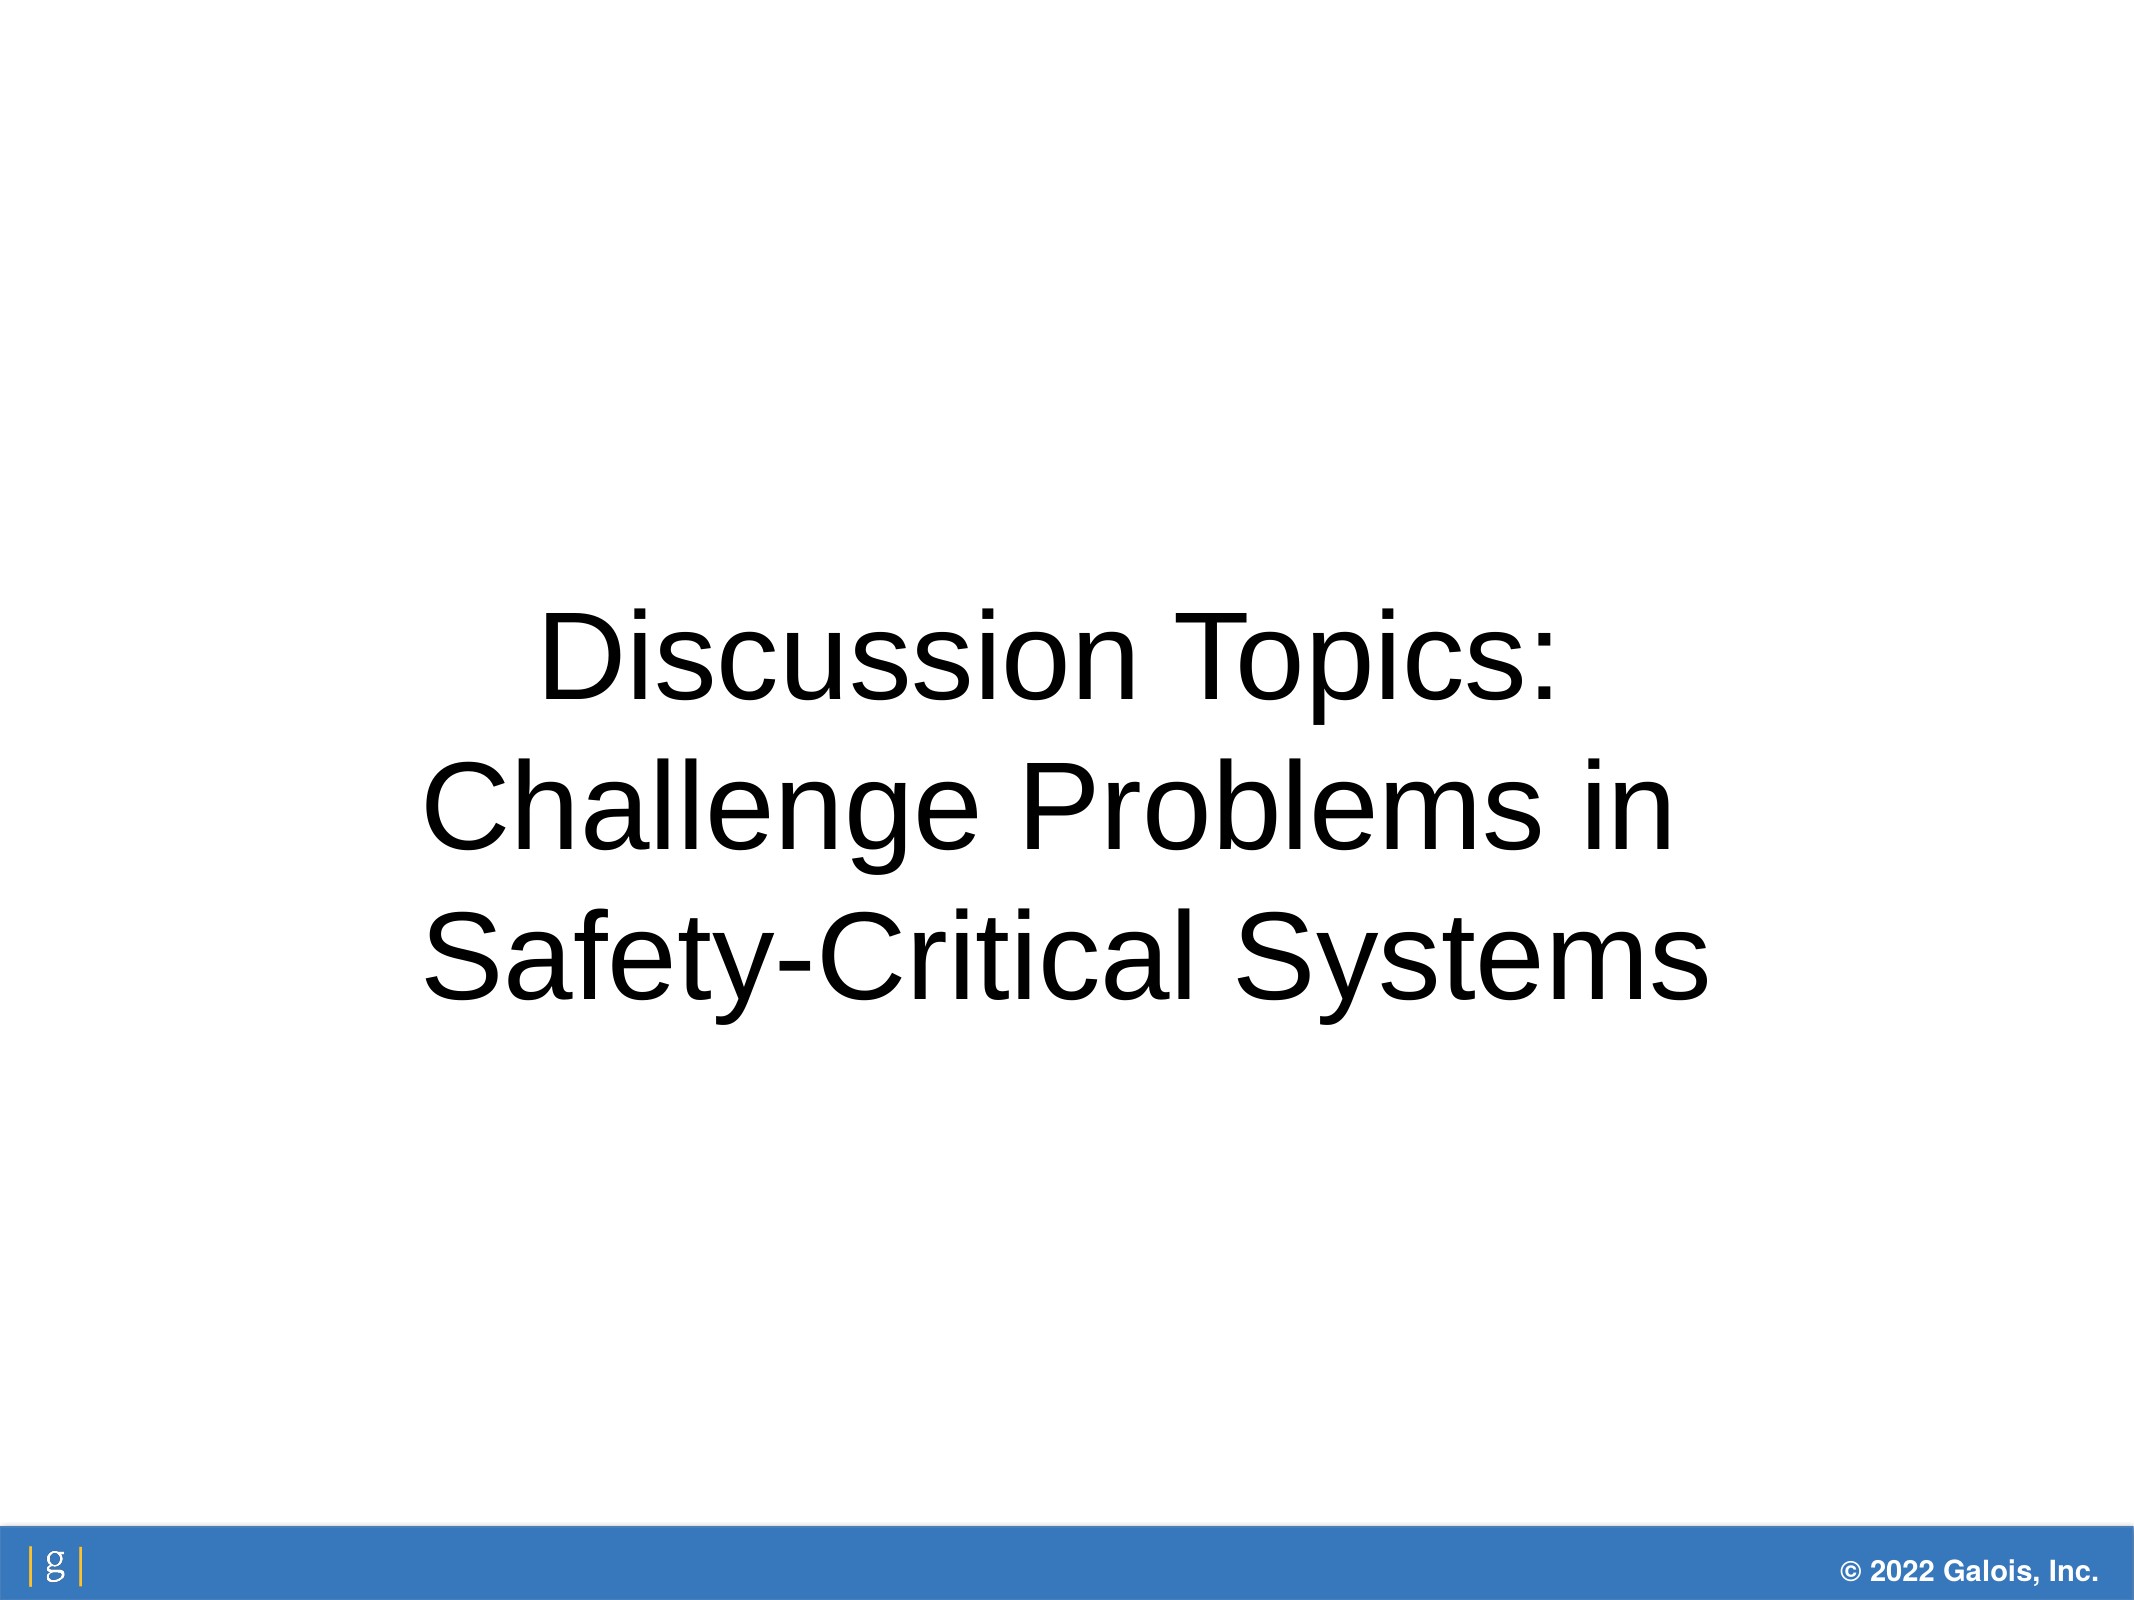

Discussion Topics:
Challenge Problems in
Safety-Critical Systems
63